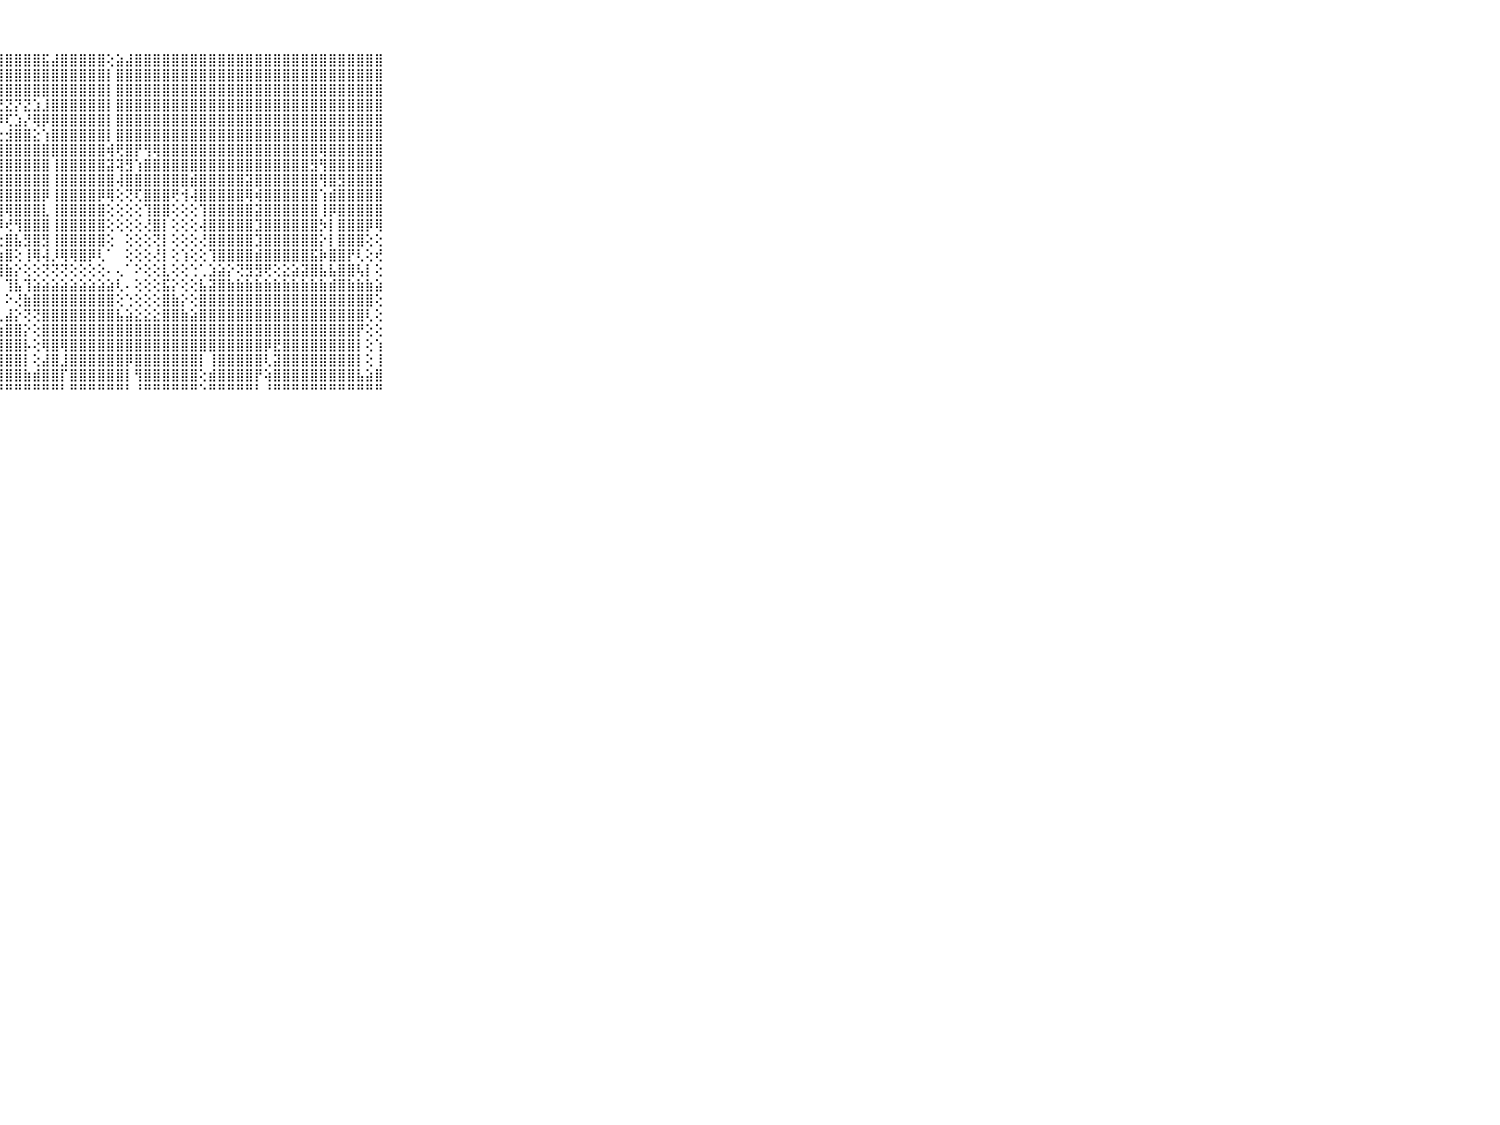

⠀⠀⠀⠀⠀⠀⠀⠀⠀⠀⠀⣿⣇⣕⣿⣿⣿⣿⣿⣿⣿⣿⣿⣿⣿⣿⣿⣿⣿⣿⣿⣿⣯⣼⣿⣿⣿⣿⣿⢕⣵⣼⣿⣿⣿⣿⣿⣿⣿⣿⣿⣿⣿⣿⣿⣿⣿⣿⣿⣿⣿⣿⣿⣿⣿⣿⣿⣿⣿⠀⠀⠀⠀⠀⠀⠀⠀⠀⠀⠀⠀
⠀⠀⠀⠀⠀⠀⠀⠀⠀⠀⠀⣿⣿⣿⣿⣿⣿⣿⣿⣿⣿⣿⣿⣿⣿⣿⣿⣿⣿⣿⣿⣿⣿⣿⣿⣿⣿⣿⣿⡇⣿⣿⣿⣿⣿⣿⣿⣿⣿⣿⣿⣿⣿⣿⣿⣿⣿⣿⣿⣿⣿⣿⣿⣿⣿⣿⣿⣿⣿⠀⠀⠀⠀⠀⠀⠀⠀⠀⠀⠀⠀
⠀⠀⠀⠀⠀⠀⠀⠀⠀⠀⠀⣿⣿⣿⣿⣿⣿⣿⣿⣿⣿⣿⣿⣿⣿⣿⣿⣿⣿⣿⣿⣿⣿⣿⣿⣿⣿⣿⣿⡇⣿⣿⣿⣿⣿⣿⣿⣿⣿⣿⣿⣿⣿⣿⣿⣿⣿⣿⣿⣿⣿⣿⣿⣿⣿⣿⣿⣿⣿⠀⠀⠀⠀⠀⠀⠀⠀⠀⠀⠀⠀
⠀⠀⠀⠀⠀⠀⠀⠀⠀⠀⠀⣿⣿⡯⢝⣝⣝⢝⣝⣝⣹⣝⣝⡝⣝⣝⣝⣝⣝⡝⣝⣱⣸⣿⣿⣿⣿⣿⣿⡇⣿⣿⣿⣿⣿⣿⣿⣿⣿⣿⣿⣿⣿⣿⣿⣿⣿⣿⣿⣿⣿⣿⣿⣿⣿⣿⣿⣿⣿⠀⠀⠀⠀⠀⠀⠀⠀⠀⠀⠀⠀
⠀⠀⠀⠀⠀⠀⠀⠀⠀⠀⠀⣿⣿⣇⣼⡿⢕⣜⢿⣿⣽⡿⢏⣜⡹⣿⣿⡿⢏⣱⡜⢿⡿⣿⣿⣿⣿⣿⣿⡇⣿⣿⣿⣿⣿⣿⣿⣿⣿⣿⣿⣿⣿⣿⣿⣿⣿⣿⣿⣿⣿⣿⣿⣿⣿⣿⣿⣿⣿⠀⠀⠀⠀⠀⠀⠀⠀⠀⠀⠀⠀
⠀⠀⠀⠀⠀⠀⠀⠀⠀⠀⠀⣿⣿⡇⢕⢕⣿⣿⣇⡕⢕⢕⣿⣿⣗⡕⢕⢕⣺⣿⣿⣕⢱⣿⣿⣿⣿⣿⣿⡇⣿⣿⣿⣿⣿⣿⣿⣿⣿⣿⣿⣿⣿⣿⣿⣿⣿⣿⣿⣿⣿⣿⣿⣿⣿⣿⣿⣿⣿⠀⠀⠀⠀⠀⠀⠀⠀⠀⠀⠀⠀
⠀⠀⠀⠀⠀⠀⠀⠀⠀⠀⠀⣿⣿⡇⢳⣿⣿⣿⣿⣯⡇⣿⣿⣿⣿⣿⣟⢿⣿⣿⣿⣿⣿⣿⣿⣿⣿⣿⣿⢾⢟⣿⡟⢻⢿⣿⣿⣿⣿⣿⣿⣿⣿⣿⣿⣿⣿⣿⣿⣿⣿⣿⢿⣿⣿⣿⣿⣿⣿⠀⠀⠀⠀⠀⠀⠀⠀⠀⠀⠀⠀
⠀⠀⠀⠀⠀⠀⠀⠀⠀⠀⠀⣿⣿⡇⢕⣿⣿⣿⣿⣿⢕⣿⣿⣿⣿⣿⡷⣿⣿⣿⣿⣿⣿⢸⣿⣿⣿⣿⣿⣽⢽⣻⢱⣿⣿⣿⣿⣿⣿⣿⣿⣿⣿⣿⣿⣿⣿⣿⣿⣿⣿⣻⢻⣿⣿⣿⣿⣿⣿⠀⠀⠀⠀⠀⠀⠀⠀⠀⠀⠀⠀
⠀⠀⠀⠀⠀⠀⠀⠀⠀⠀⠀⣿⣿⡇⢕⣿⣿⣿⣿⣿⡕⣿⣿⣿⣿⣿⣿⢸⣿⣿⣿⣿⣿⢸⣿⣿⣿⣿⣿⣿⢼⣿⣿⣿⣿⣿⣿⣿⣾⣿⣿⣿⣿⣿⣽⣿⣿⣿⣿⣿⣿⣿⢻⣿⣻⣿⣿⣿⣿⠀⠀⠀⠀⠀⠀⠀⠀⠀⠀⠀⠀
⠀⠀⠀⠀⠀⠀⠀⠀⠀⠀⠀⣿⣿⡇⢕⣿⣿⣿⣿⣿⢕⣿⣿⣿⣿⣿⣯⢸⣿⣿⣿⣿⡿⢸⣿⣿⣿⣿⡿⢿⢕⢝⢏⣿⣿⣿⢟⢺⢼⣿⣿⣿⣿⣿⢿⢾⣿⣿⣿⣿⣿⣿⢱⣾⣿⣿⣿⣿⣿⠀⠀⠀⠀⠀⠀⠀⠀⠀⠀⠀⠀
⠀⠀⠀⠀⠀⠀⠀⠀⠀⠀⠀⣷⣯⡇⢕⣧⣿⣿⣿⡧⢕⣿⡿⢿⢿⣿⣿⣸⢿⣿⣿⣿⣇⢸⣿⣿⣿⣿⣿⢕⢕⢕⢕⢹⣿⣿⢕⢕⢕⢹⣿⣿⣿⣿⣿⣽⣿⣿⣿⣿⣿⣿⢸⡿⣿⣿⣿⣿⣿⠀⠀⠀⠀⠀⠀⠀⠀⠀⠀⠀⠀
⠀⠀⠀⠀⠀⠀⠀⠀⠀⠀⠀⣿⣽⢇⢕⣽⣿⣽⣽⡇⡕⢽⡧⢕⢕⢜⡿⡿⢞⢻⣿⣿⣿⢸⣿⣿⣿⣿⣿⢕⢕⢕⢕⢜⣿⡇⢕⢕⢕⢼⣿⣿⣿⣿⣿⣹⣿⣿⣿⣿⣿⣿⡳⡇⣿⣿⣿⡿⢿⠀⠀⠀⠀⠀⠀⠀⠀⠀⠀⠀⠀
⠀⠀⠀⠀⠀⠀⠀⠀⠀⠀⠀⣗⢟⢕⢕⢏⣟⡟⢏⡇⢕⢸⡇⢕⢕⢱⡇⢕⣿⣧⣻⣿⣻⢸⣿⣿⣿⣿⣿⢕⠀⢕⢕⢕⢝⡇⢕⢕⢕⢜⣿⣿⣿⣿⣿⣹⣿⣿⣿⣿⣿⣿⡕⡇⣿⣿⣿⢕⢕⠀⠀⠀⠀⠀⠀⠀⠀⠀⠀⠀⠀
⠀⠀⠀⠀⠀⠀⠀⠀⠀⠀⠀⢕⢕⢕⢕⢜⢏⢕⢕⢕⢕⢺⡇⣕⣕⡕⡇⢱⣿⢕⢸⢿⢼⡸⢿⢿⣿⡿⢇⠁⠀⢕⢕⢕⢜⡇⢕⢱⢕⢕⢹⣿⣿⣿⣿⣾⣿⣿⣿⣿⣿⣯⡷⣿⣿⡟⢇⢕⢞⠀⠀⠀⠀⠀⠀⠀⠀⠀⠀⠀⠀
⠀⠀⠀⠀⠀⠀⠀⠀⠀⠀⠀⢕⢕⢕⢕⢕⢕⢕⢕⢕⢕⢕⢕⢕⢕⡕⢕⢸⣷⡕⢕⢕⢝⢝⢝⢕⢕⢕⢕⠄⢄⠁⠕⢕⢕⣇⢕⢕⢑⢁⣱⣵⡕⢝⣻⣻⢟⢕⣕⣵⣽⣿⣧⣧⣿⣿⢧⡇⢕⠀⠀⠀⠀⠀⠀⠀⠀⠀⠀⠀⠀
⠀⠀⠀⠀⠀⠀⠀⠀⠀⠀⠀⣕⣕⣕⣜⣝⣝⣱⣼⣽⣵⣵⣵⣵⣼⣽⢕⠅⢹⣧⢹⣵⣵⣵⣵⣵⣵⣵⣵⣵⢇⠄⢕⢕⢕⣯⡕⢕⢕⣧⣽⣿⣷⣷⣷⣷⣷⣷⣷⣷⣷⣷⣷⣾⣿⣷⣷⣷⣵⠀⠀⠀⠀⠀⠀⠀⠀⠀⠀⠀⠀
⠀⠀⠀⠀⠀⠀⠀⠀⠀⠀⠀⣿⣿⣿⣿⣿⣿⣿⣿⣿⣿⣿⣿⣿⣿⣿⢕⠀⠕⢜⣷⣿⣿⣿⣿⣿⣿⣿⣿⣿⢕⢑⢕⢕⢕⣿⣷⡕⢕⣿⣿⣿⣿⣿⣿⣿⣿⣿⣿⣿⣿⣿⣿⣿⣿⣿⣿⣿⢕⠀⠀⠀⠀⠀⠀⠀⠀⠀⠀⠀⠀
⠀⠀⠀⠀⠀⠀⠀⠀⠀⠀⠀⣿⣿⣿⣿⣿⣿⣿⣿⣿⣿⣿⣿⣿⣿⣿⢕⢀⣼⡕⢝⢝⣿⣿⣿⣿⣿⣿⣿⣿⣧⣵⣕⣕⣕⣿⣿⣷⣵⣿⣿⣿⣿⣿⣿⣿⣿⣿⣿⣿⣿⣿⣿⣿⣿⣿⣿⢇⢕⠀⠀⠀⠀⠀⠀⠀⠀⠀⠀⠀⠀
⠀⠀⠀⠀⠀⠀⠀⠀⠀⠀⠀⣿⣿⣿⣿⣿⣿⣿⣿⣿⣿⣿⣿⣿⣿⡿⢑⢱⣿⣿⡕⢕⣿⣿⣿⣿⣿⣿⣿⣿⣿⣿⣿⣿⣿⣿⣿⣿⣿⣿⣿⣿⣿⣿⣿⣿⣿⣿⣿⣿⣿⣿⣿⣿⣿⣿⡟⢕⢕⠀⠀⠀⠀⠀⠀⠀⠀⠀⠀⠀⠀
⠀⠀⠀⠀⠀⠀⠀⠀⠀⠀⠀⣿⣿⣿⣿⣿⣿⣿⣿⣿⣿⣿⣿⣿⣿⢇⢕⣿⣿⣿⡧⢕⢿⣿⢿⣿⣿⣿⣿⣿⣿⣿⣿⣿⣿⣿⣿⣿⣿⣿⣿⣿⣿⣿⣿⣿⡿⣟⣿⣿⣿⣿⣿⣿⣿⣿⡇⢕⢱⠀⠀⠀⠀⠀⠀⠀⠀⠀⠀⠀⠀
⠀⠀⠀⠀⠀⠀⠀⠀⠀⠀⠀⣿⣿⣿⣿⣿⣿⣿⣿⣿⣿⣿⣿⣿⢇⢕⣿⣿⣿⣿⡇⢕⣼⣿⣸⣿⣿⣿⣿⣿⣿⡿⣿⣿⣿⣿⣿⣿⣿⡇⢸⣿⣿⣿⣿⣿⢇⣽⣿⣿⣿⣿⣿⣿⣿⣿⡇⢕⢸⠀⠀⠀⠀⠀⠀⠀⠀⠀⠀⠀⠀
⠀⠀⠀⠀⠀⠀⠀⠀⠀⠀⠀⣿⣿⣿⣿⣿⣿⣿⣿⣿⣿⣿⣿⣿⣧⣾⣿⣿⣿⣿⣷⣾⣿⣿⡏⣿⣿⣿⣿⣿⣿⡇⢻⣿⣿⣿⣿⣿⣿⢕⣾⣿⣿⣿⣿⡟⢵⣿⣿⣿⣿⣿⣿⣿⣿⣿⣧⣵⣿⠀⠀⠀⠀⠀⠀⠀⠀⠀⠀⠀⠀
⠀⠀⠀⠀⠀⠀⠀⠀⠀⠀⠀⠛⠛⠛⠛⠛⠛⠛⠛⠛⠛⠛⠛⠛⠛⠛⠛⠛⠛⠛⠛⠛⠛⠛⠃⠛⠛⠛⠛⠛⠛⠃⠘⠛⠛⠛⠛⠛⠛⠑⠛⠛⠛⠛⠛⠃⠘⠛⠛⠛⠛⠛⠛⠛⠛⠛⠛⠛⠛⠀⠀⠀⠀⠀⠀⠀⠀⠀⠀⠀⠀